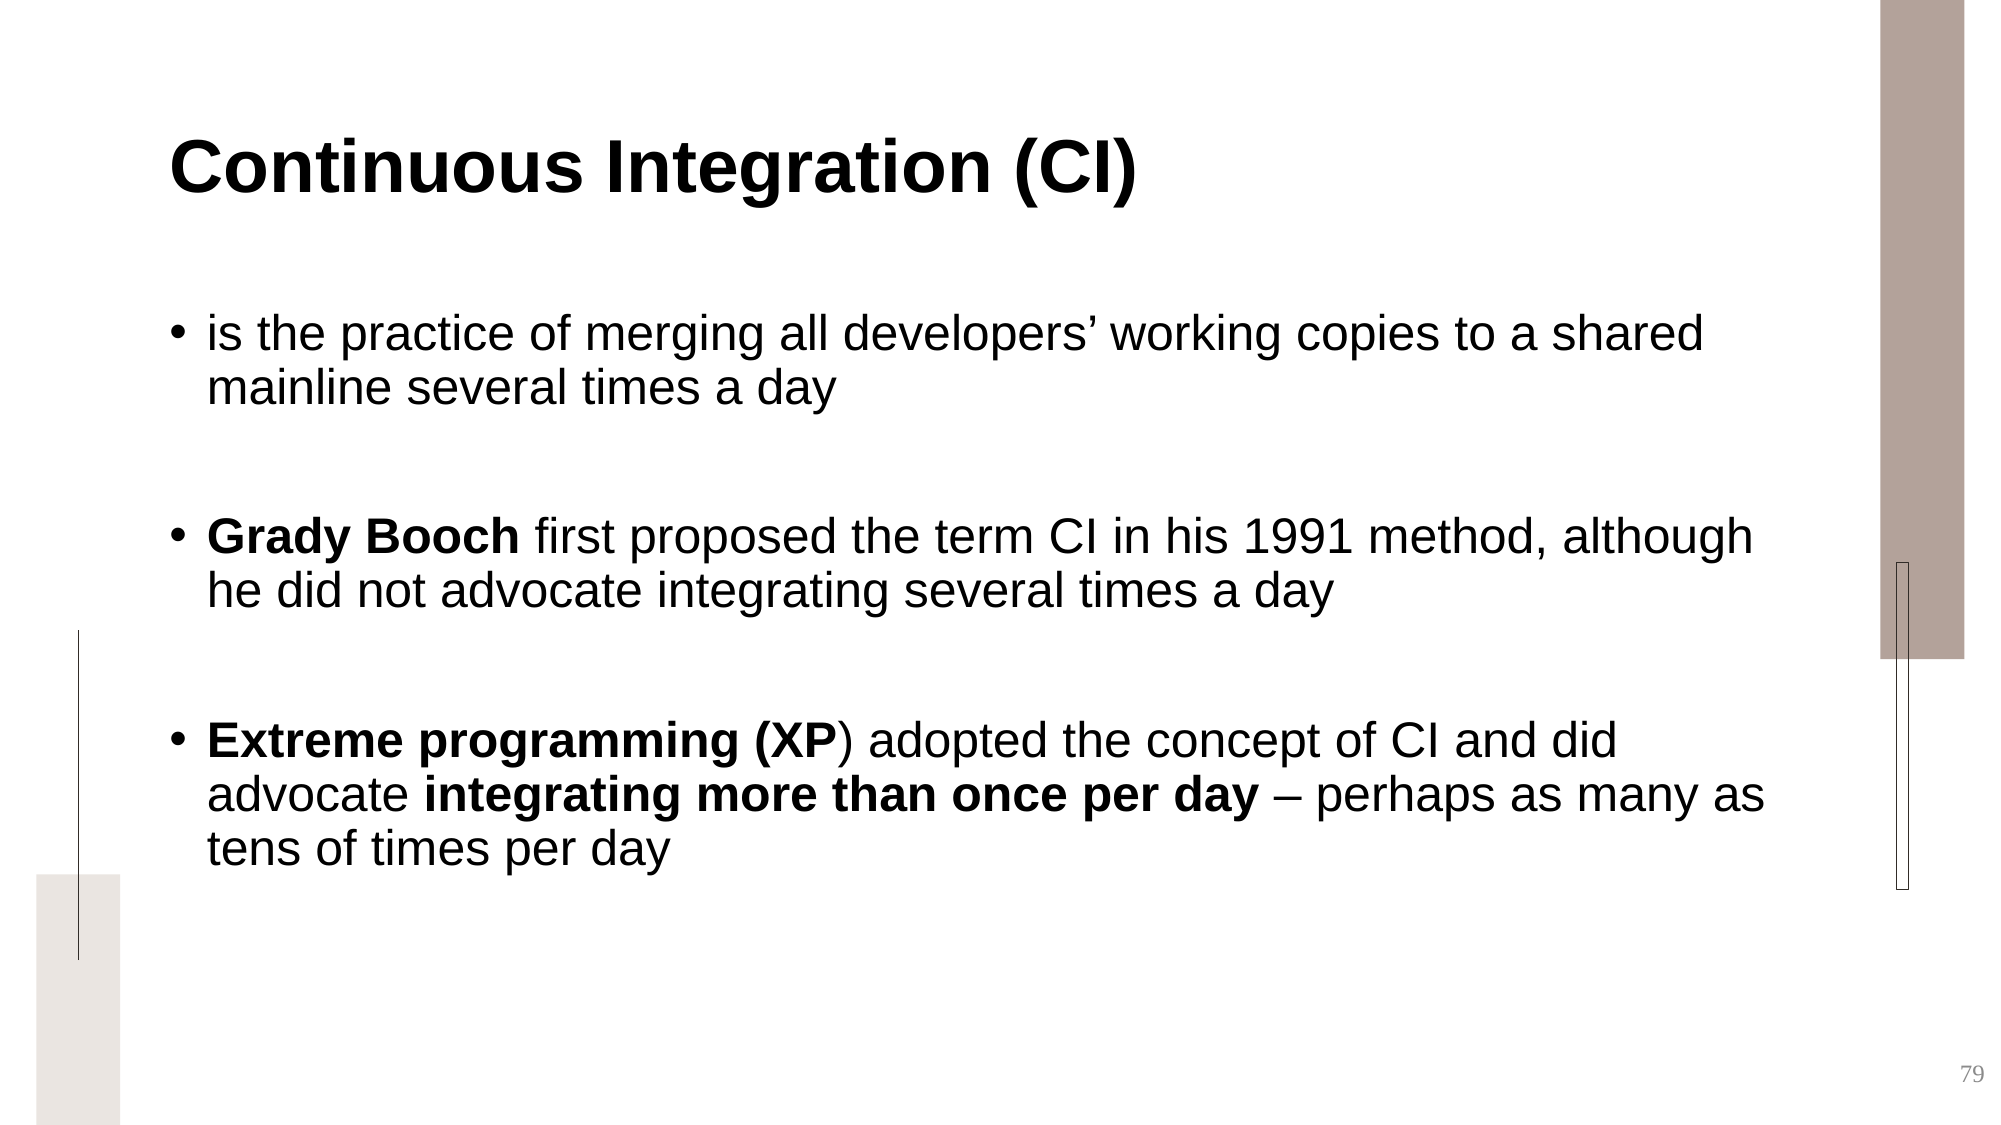

# Continuous Integration (CI)
is the practice of merging all developers’ working copies to a shared mainline several times a day

Grady Booch first proposed the term CI in his 1991 method, although he did not advocate integrating several times a day

Extreme programming (XP) adopted the concept of CI and did advocate integrating more than once per day – perhaps as many as tens of times per day
79